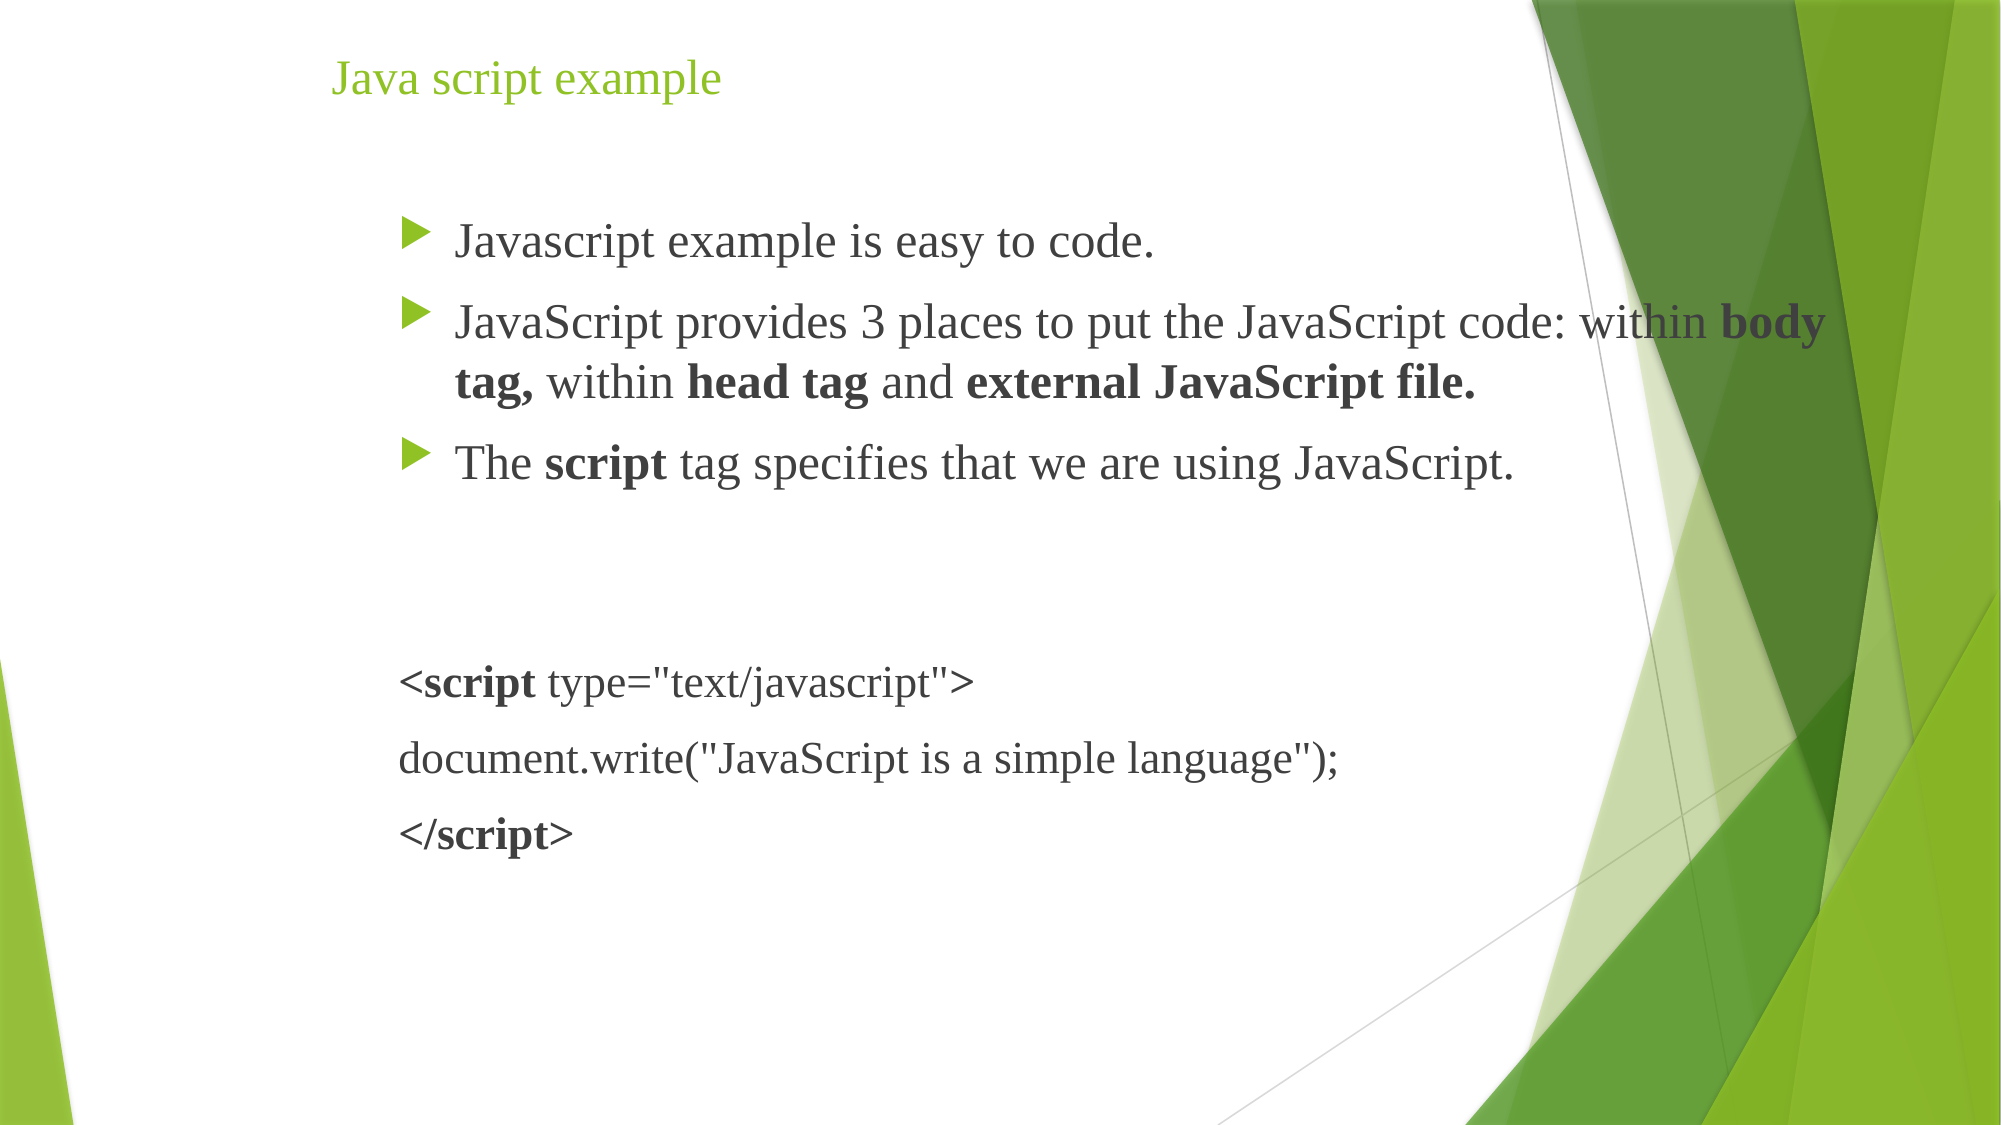

# Java script example
Javascript example is easy to code.
JavaScript provides 3 places to put the JavaScript code: within body tag, within head tag and external JavaScript file.
The script tag specifies that we are using JavaScript.

<script type="text/javascript">
document.write("JavaScript is a simple language");
</script>